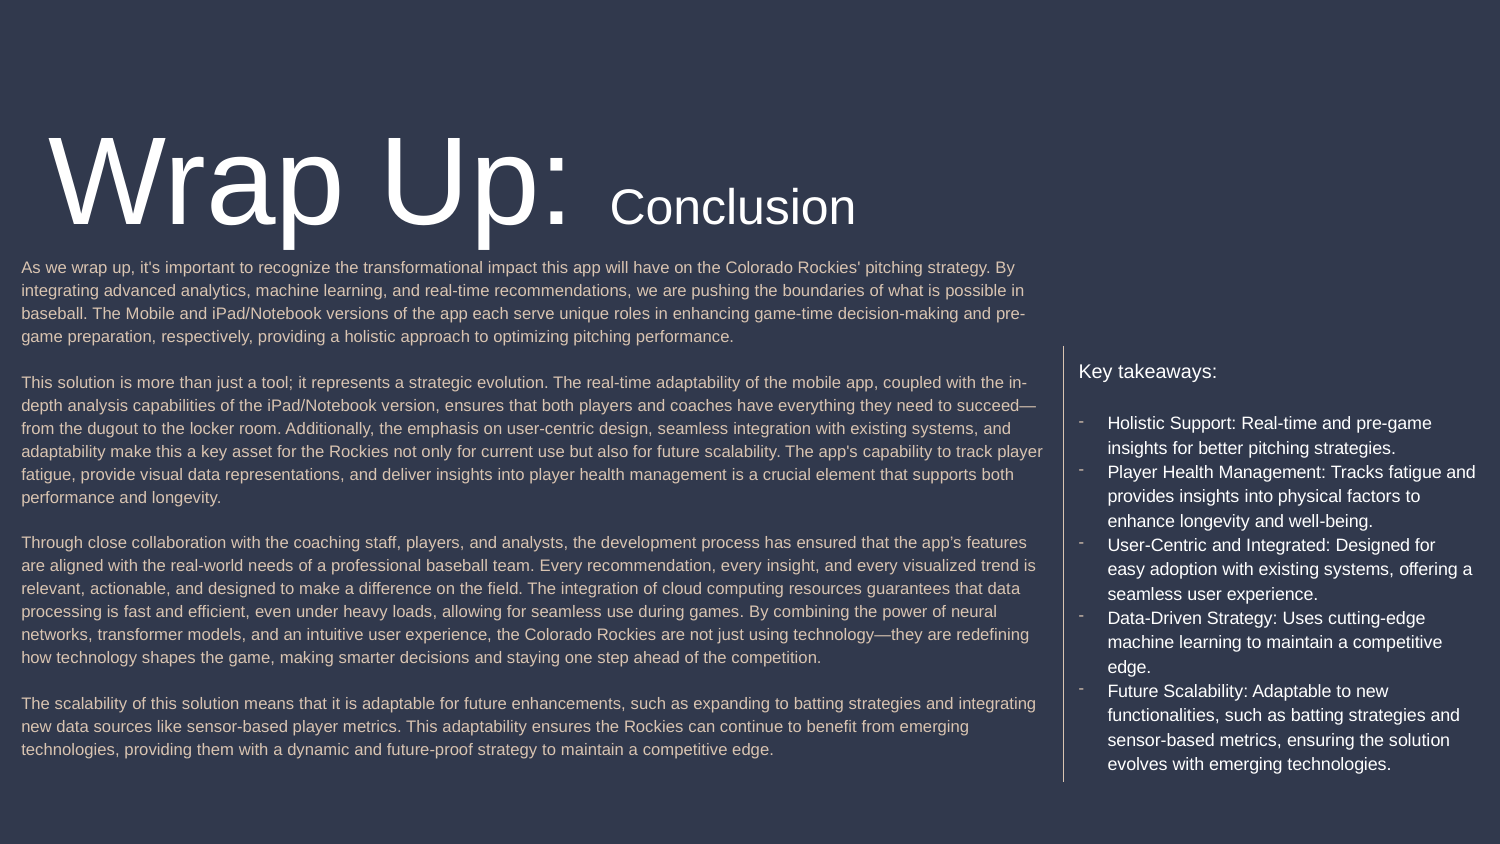

# Wrap Up: Conclusion
As we wrap up, it's important to recognize the transformational impact this app will have on the Colorado Rockies' pitching strategy. By integrating advanced analytics, machine learning, and real-time recommendations, we are pushing the boundaries of what is possible in baseball. The Mobile and iPad/Notebook versions of the app each serve unique roles in enhancing game-time decision-making and pre-game preparation, respectively, providing a holistic approach to optimizing pitching performance.

This solution is more than just a tool; it represents a strategic evolution. The real-time adaptability of the mobile app, coupled with the in-depth analysis capabilities of the iPad/Notebook version, ensures that both players and coaches have everything they need to succeed—from the dugout to the locker room. Additionally, the emphasis on user-centric design, seamless integration with existing systems, and adaptability make this a key asset for the Rockies not only for current use but also for future scalability. The app's capability to track player fatigue, provide visual data representations, and deliver insights into player health management is a crucial element that supports both performance and longevity.

Through close collaboration with the coaching staff, players, and analysts, the development process has ensured that the app’s features are aligned with the real-world needs of a professional baseball team. Every recommendation, every insight, and every visualized trend is relevant, actionable, and designed to make a difference on the field. The integration of cloud computing resources guarantees that data processing is fast and efficient, even under heavy loads, allowing for seamless use during games. By combining the power of neural networks, transformer models, and an intuitive user experience, the Colorado Rockies are not just using technology—they are redefining how technology shapes the game, making smarter decisions and staying one step ahead of the competition.

The scalability of this solution means that it is adaptable for future enhancements, such as expanding to batting strategies and integrating new data sources like sensor-based player metrics. This adaptability ensures the Rockies can continue to benefit from emerging technologies, providing them with a dynamic and future-proof strategy to maintain a competitive edge.
Key takeaways:

Holistic Support: Real-time and pre-game insights for better pitching strategies.
Player Health Management: Tracks fatigue and provides insights into physical factors to enhance longevity and well-being.
User-Centric and Integrated: Designed for easy adoption with existing systems, offering a seamless user experience.
Data-Driven Strategy: Uses cutting-edge machine learning to maintain a competitive edge.
Future Scalability: Adaptable to new functionalities, such as batting strategies and sensor-based metrics, ensuring the solution evolves with emerging technologies.